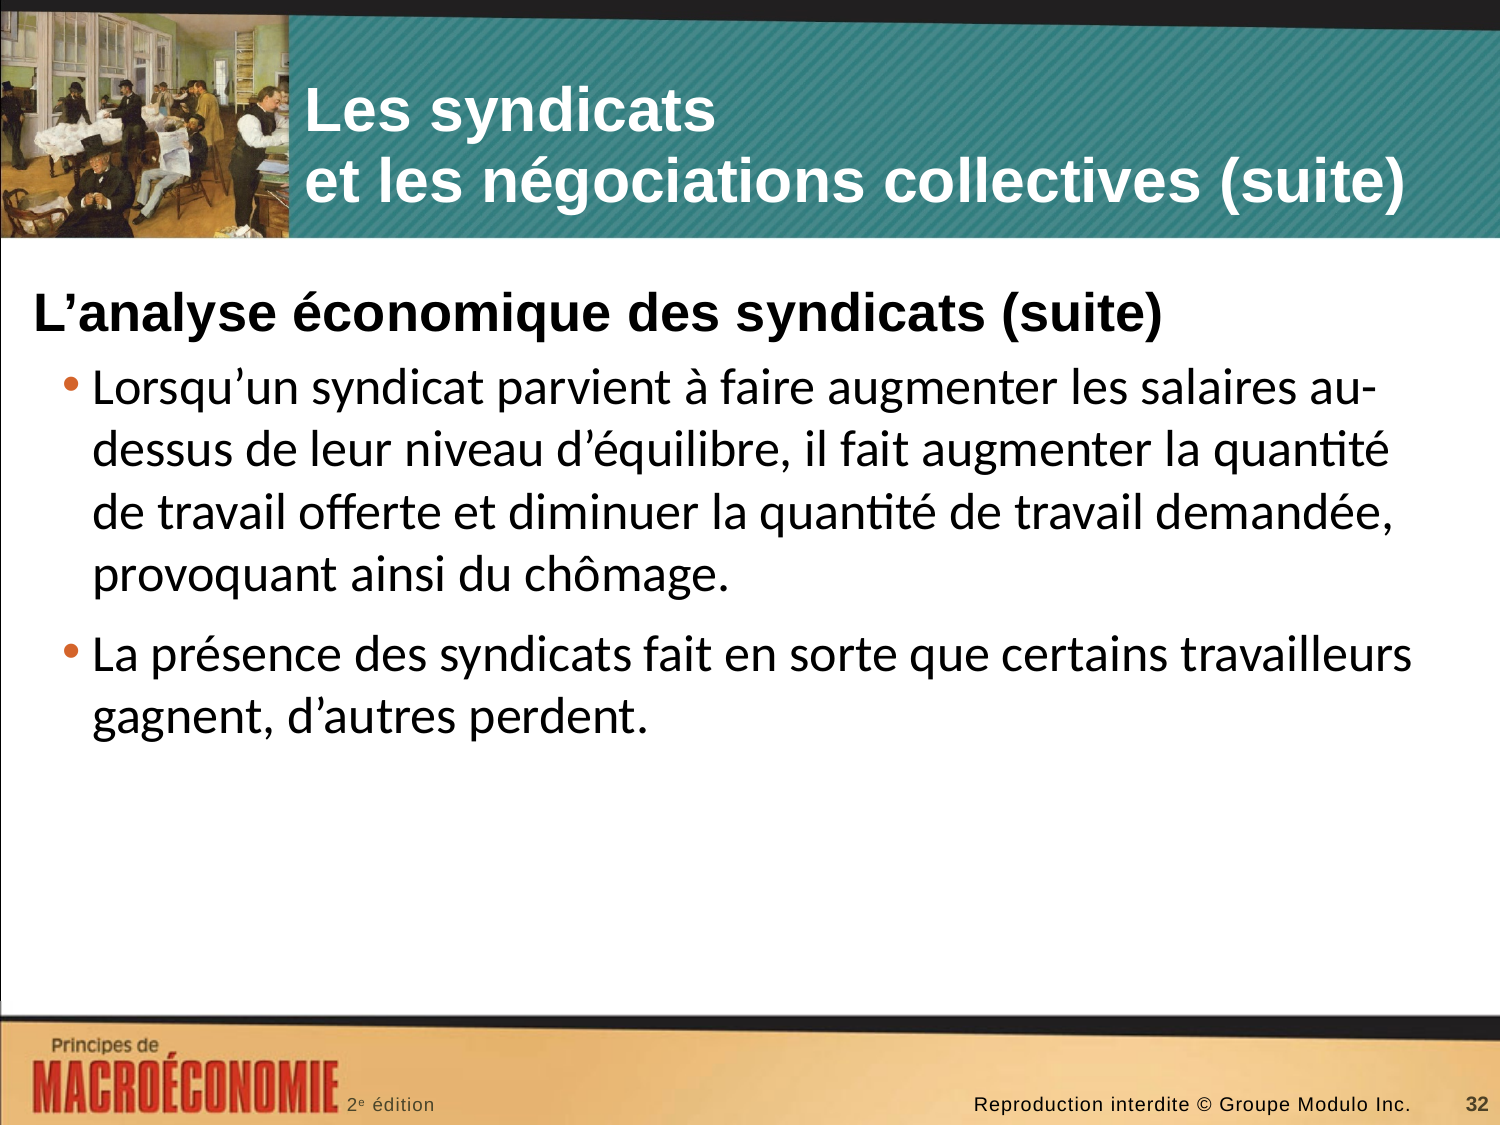

# Les syndicats et les négociations collectives (suite)
L’analyse économique des syndicats (suite)
Lorsqu’un syndicat parvient à faire augmenter les salaires au-dessus de leur niveau d’équilibre, il fait augmenter la quantité de travail offerte et diminuer la quantité de travail demandée, provoquant ainsi du chômage.
La présence des syndicats fait en sorte que certains travailleurs gagnent, d’autres perdent.
32